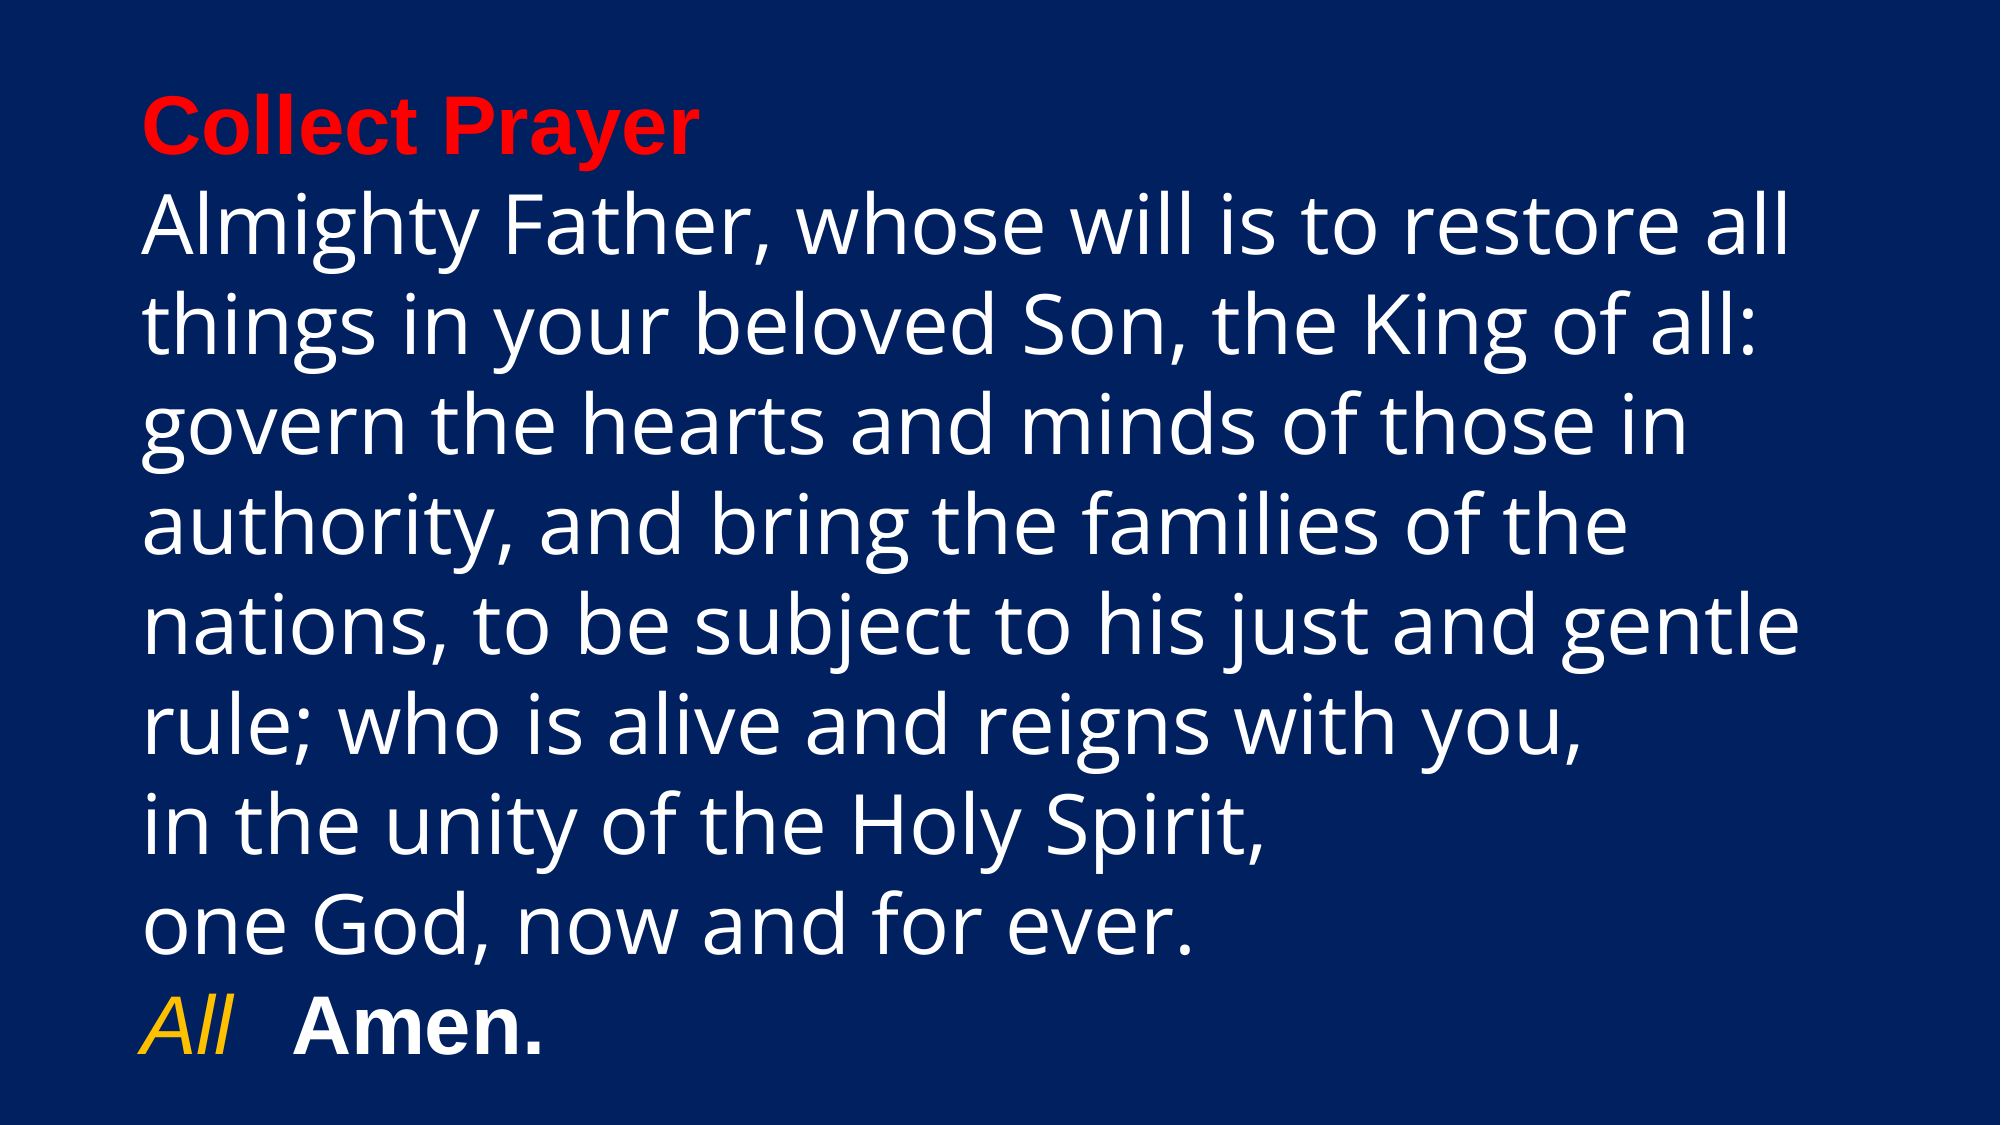

Collect Prayer
Almighty Father, whose will is to restore all things in your beloved Son, the King of all:
govern the hearts and minds of those in authority, and bring the families of the nations, to be subject to his just and gentle rule; who is alive and reigns with you,
in the unity of the Holy Spirit,
one God, now and for ever.
All 	Amen.